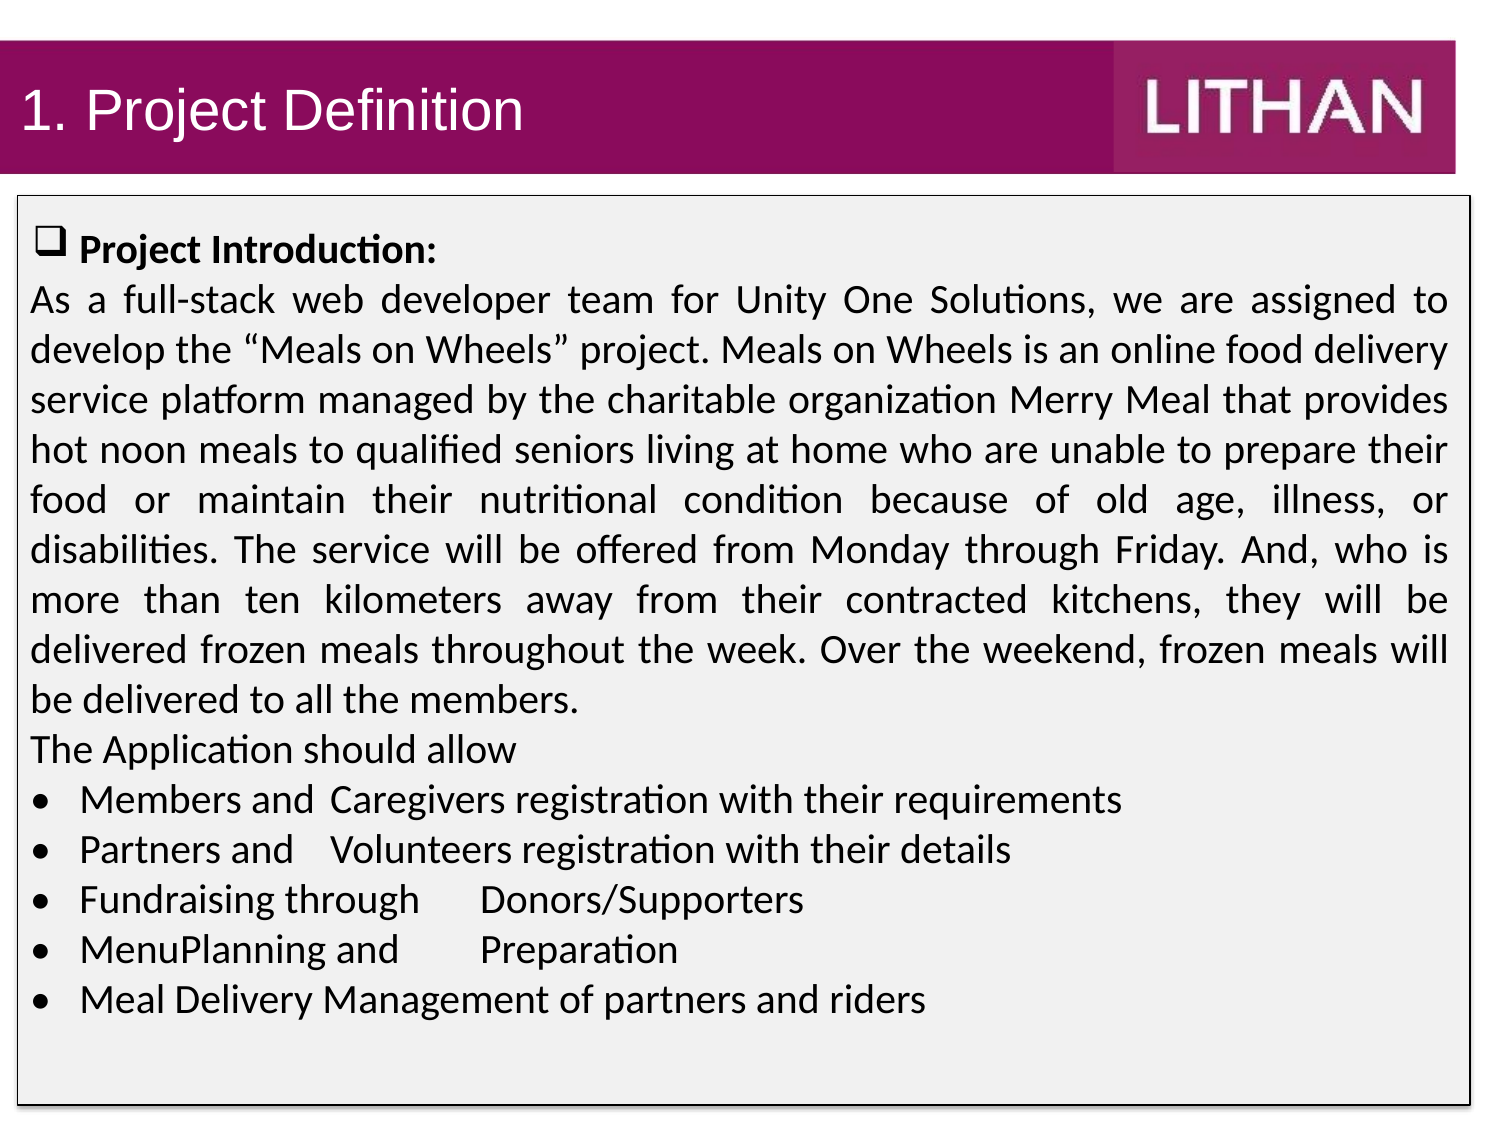

# 1. Project Definition

Project Introduction:
As a full-stack web developer team for Unity One Solutions, we are assigned to develop the “Meals on Wheels” project. Meals on Wheels is an online food delivery service platform managed by the charitable organization Merry Meal that provides hot noon meals to qualified seniors living at home who are unable to prepare their food or maintain their nutritional condition because of old age, illness, or disabilities. The service will be offered from Monday through Friday. And, who is more than ten kilometers away from their contracted kitchens, they will be delivered frozen meals throughout the week. Over the weekend, frozen meals will be delivered to all the members.
The Application should allow
•	Members and	Caregivers registration with their requirements
•	Partners and	Volunteers registration with their details
•	Fundraising through	Donors/Supporters
•	Menu	Planning and	Preparation
•	Meal Delivery Management of partners and riders